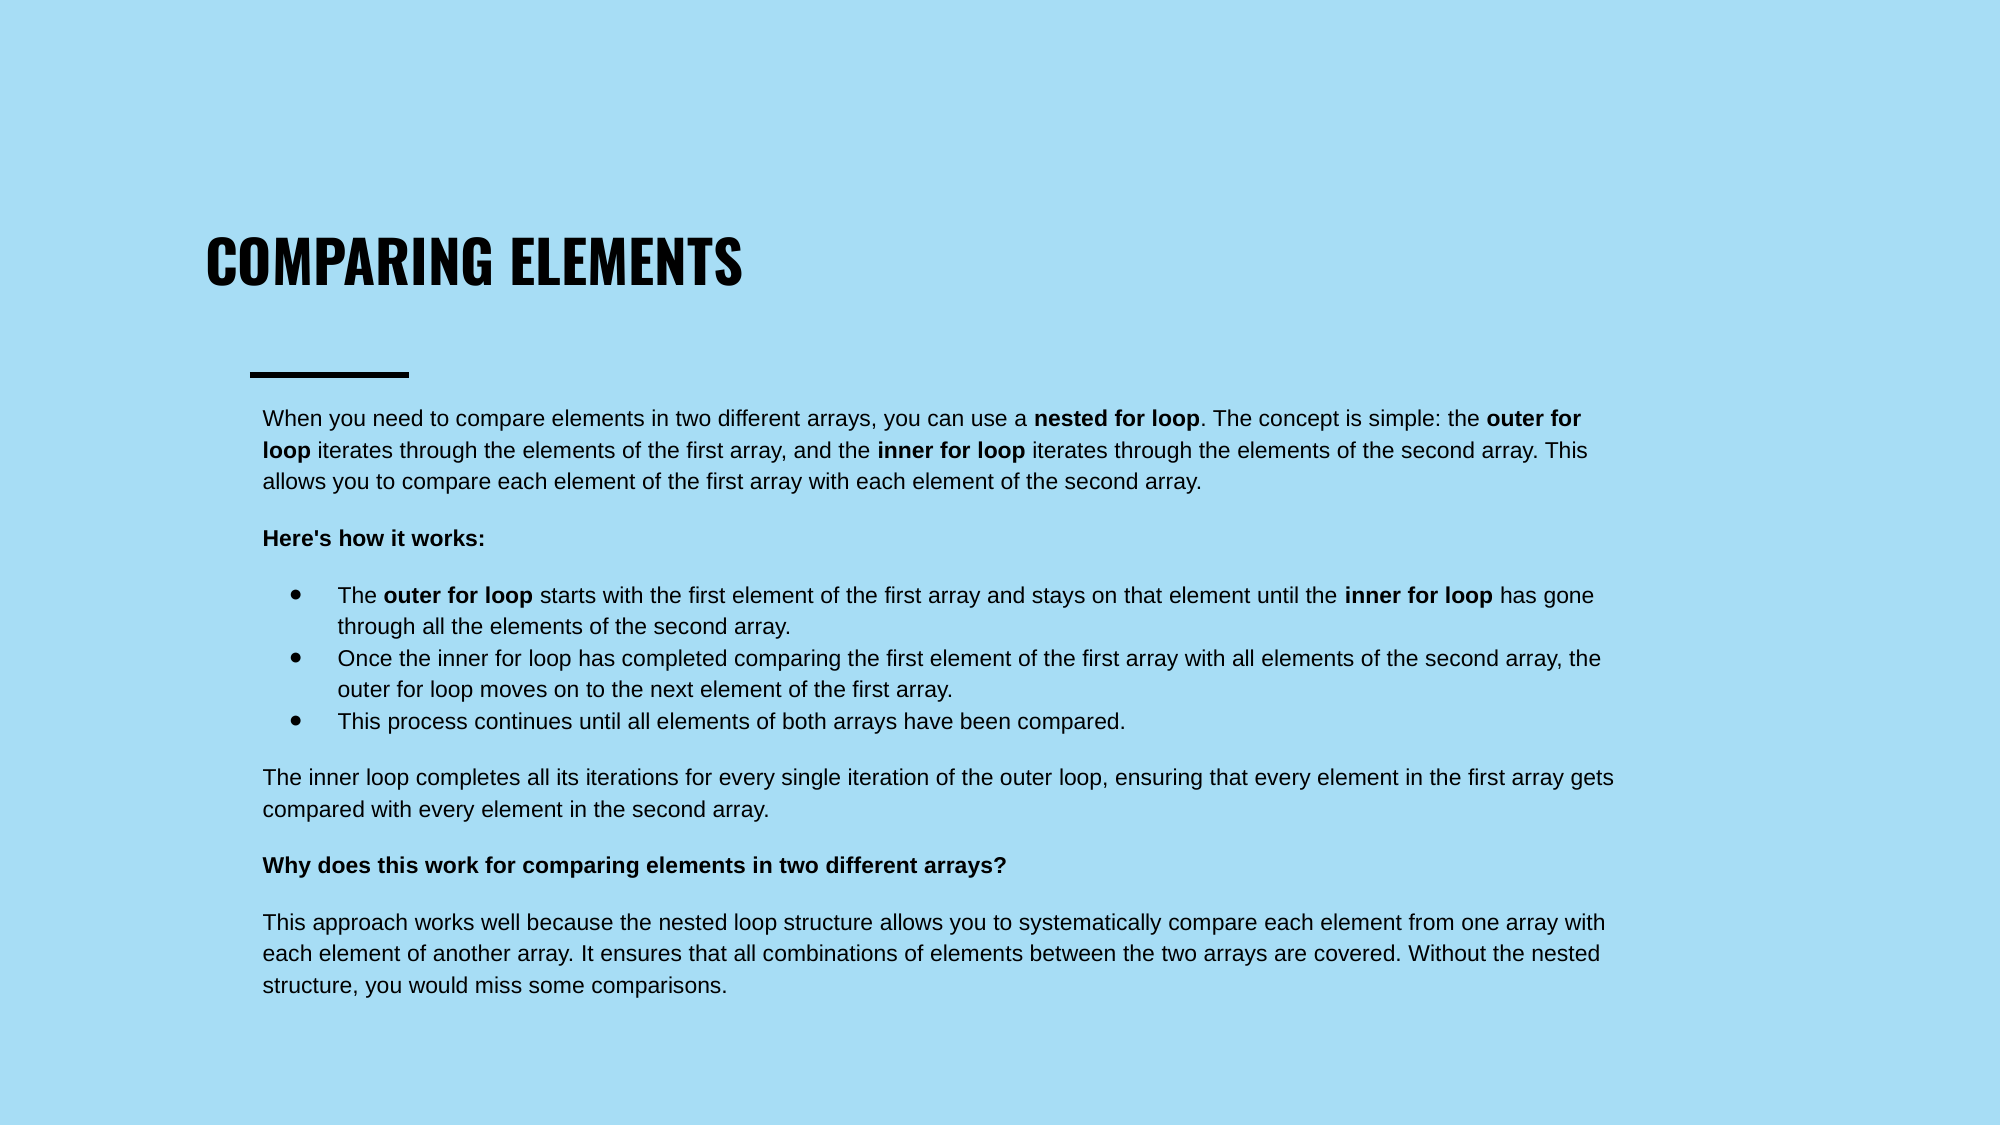

# COMPARING ELEMENTS
When you need to compare elements in two different arrays, you can use a nested for loop. The concept is simple: the outer for loop iterates through the elements of the first array, and the inner for loop iterates through the elements of the second array. This allows you to compare each element of the first array with each element of the second array.
Here's how it works:
The outer for loop starts with the first element of the first array and stays on that element until the inner for loop has gone through all the elements of the second array.
Once the inner for loop has completed comparing the first element of the first array with all elements of the second array, the outer for loop moves on to the next element of the first array.
This process continues until all elements of both arrays have been compared.
The inner loop completes all its iterations for every single iteration of the outer loop, ensuring that every element in the first array gets compared with every element in the second array.
Why does this work for comparing elements in two different arrays?
This approach works well because the nested loop structure allows you to systematically compare each element from one array with each element of another array. It ensures that all combinations of elements between the two arrays are covered. Without the nested structure, you would miss some comparisons.